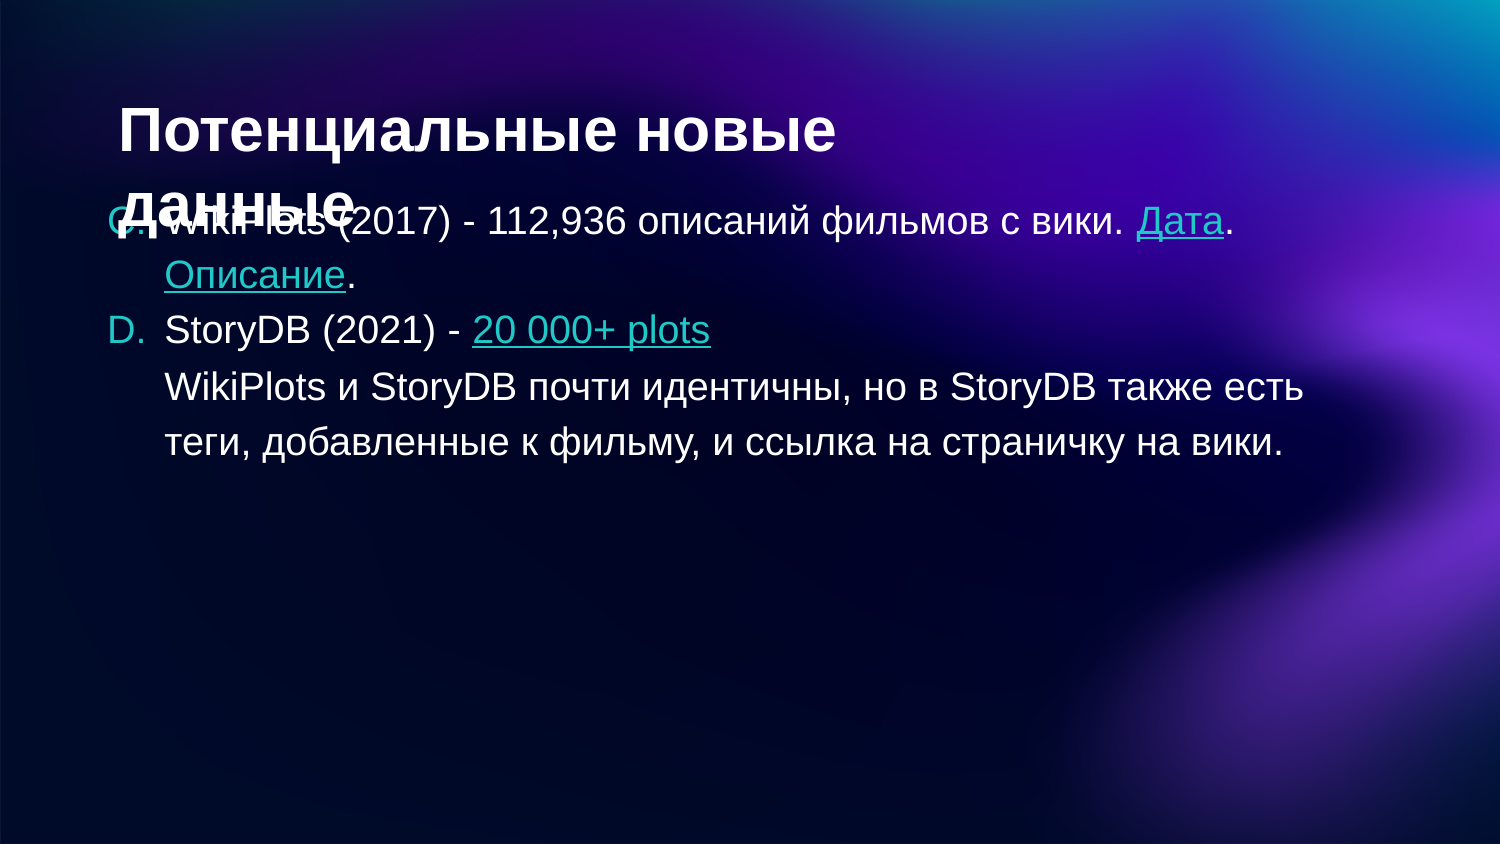

# Потенциальные новые данные

WikiPlots (2017) - 112,936 описаний фильмов с вики. Дата. Описание.
StoryDB (2021) - 20 000+ plots

WikiPlots и StoryDB почти идентичны, но в StoryDB также есть теги, добавленные к фильму, и ссылка на страничку на вики.